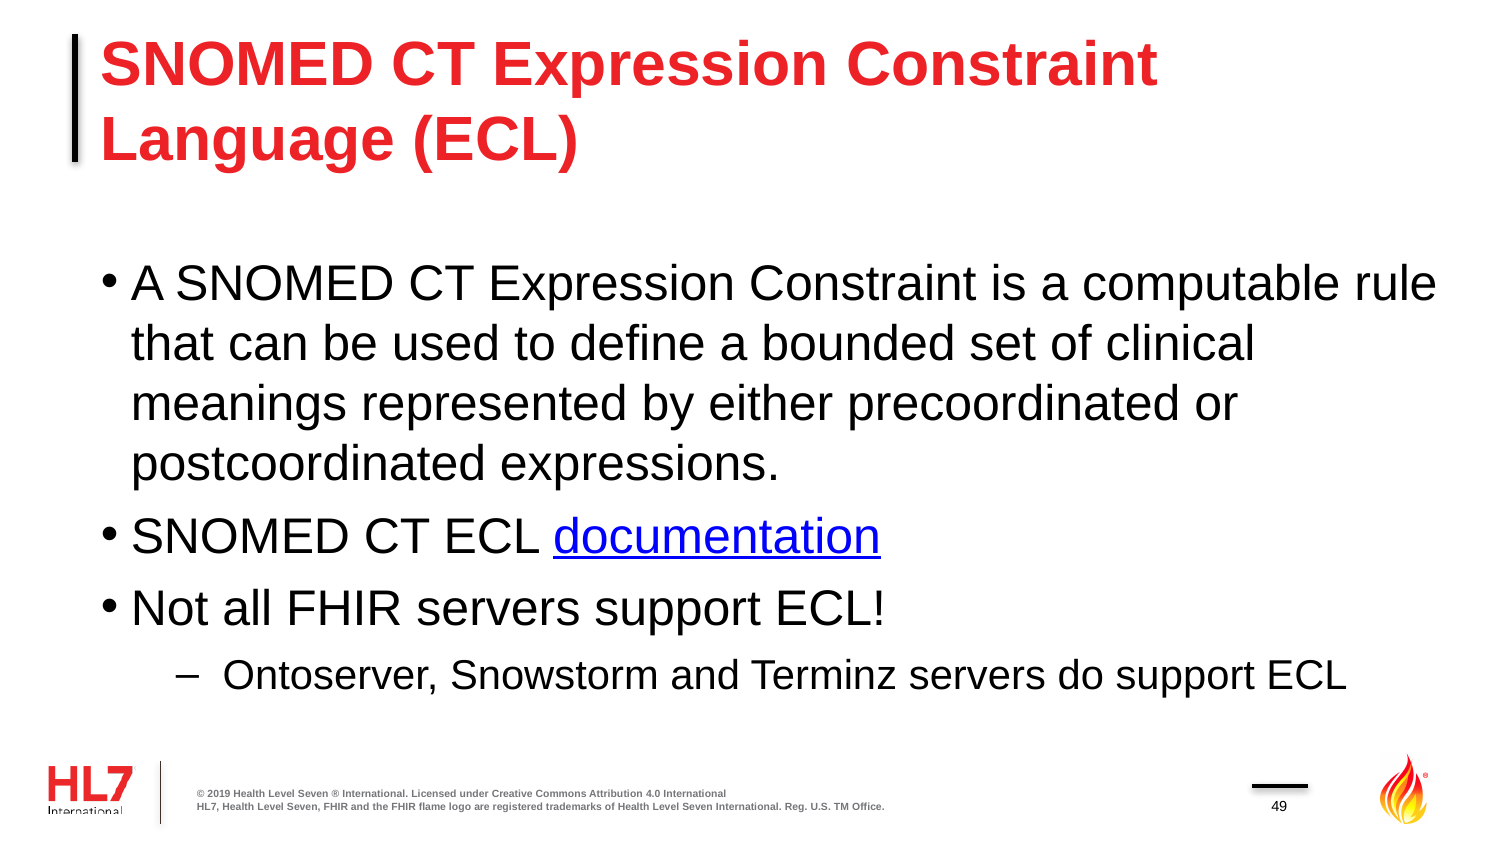

# SNOMED CT Expression Constraint Language (ECL)
A SNOMED CT Expression Constraint is a computable rule that can be used to define a bounded set of clinical meanings represented by either precoordinated or postcoordinated expressions.
SNOMED CT ECL documentation
Not all FHIR servers support ECL!
Ontoserver, Snowstorm and Terminz servers do support ECL
© 2019 Health Level Seven ® International. Licensed under Creative Commons Attribution 4.0 International
HL7, Health Level Seven, FHIR and the FHIR flame logo are registered trademarks of Health Level Seven International. Reg. U.S. TM Office.
49